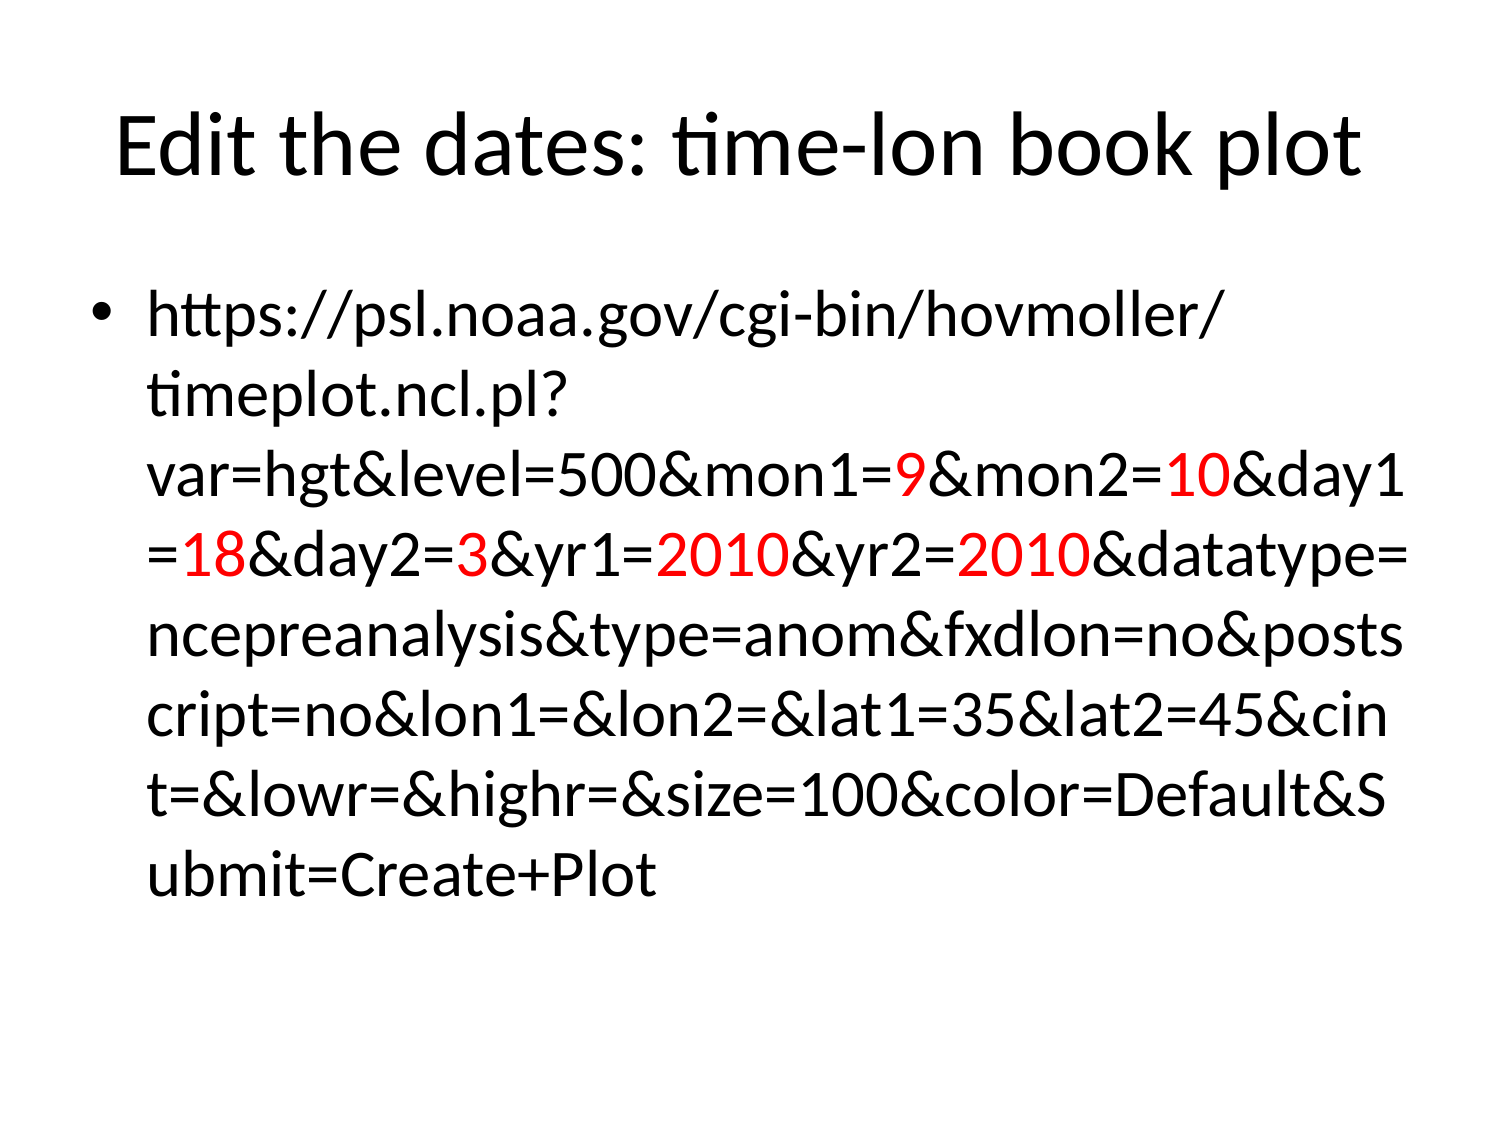

# Edit the dates: time-lon book plot
https://psl.noaa.gov/cgi-bin/hovmoller/timeplot.ncl.pl?var=hgt&level=500&mon1=9&mon2=10&day1=18&day2=3&yr1=2010&yr2=2010&datatype=ncepreanalysis&type=anom&fxdlon=no&postscript=no&lon1=&lon2=&lat1=35&lat2=45&cint=&lowr=&highr=&size=100&color=Default&Submit=Create+Plot